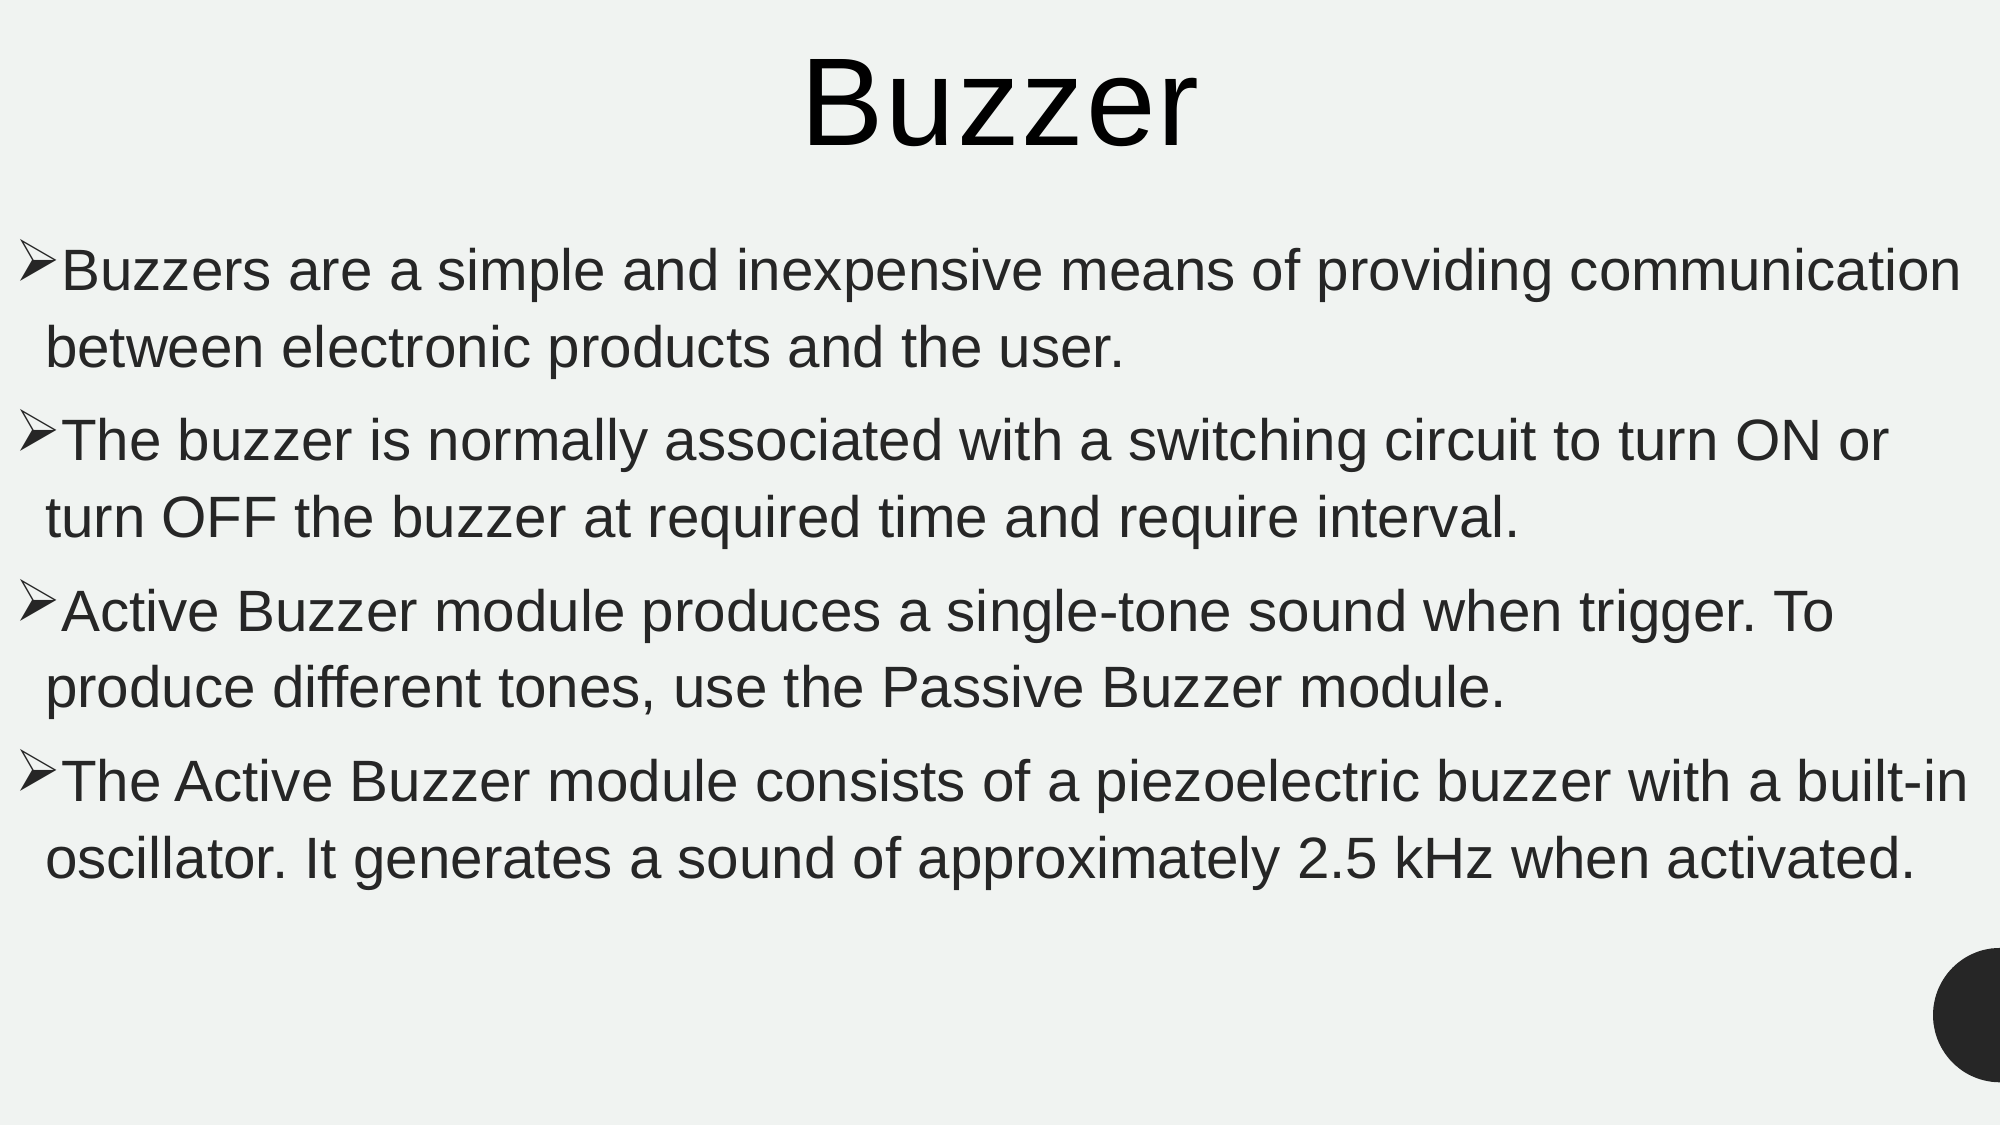

# Buzzer
Buzzers are a simple and inexpensive means of providing communication between electronic products and the user.
The buzzer is normally associated with a switching circuit to turn ON or turn OFF the buzzer at required time and require interval.
Active Buzzer module produces a single-tone sound when trigger. To produce different tones, use the Passive Buzzer module.
The Active Buzzer module consists of a piezoelectric buzzer with a built-in oscillator. It generates a sound of approximately 2.5 kHz when activated.